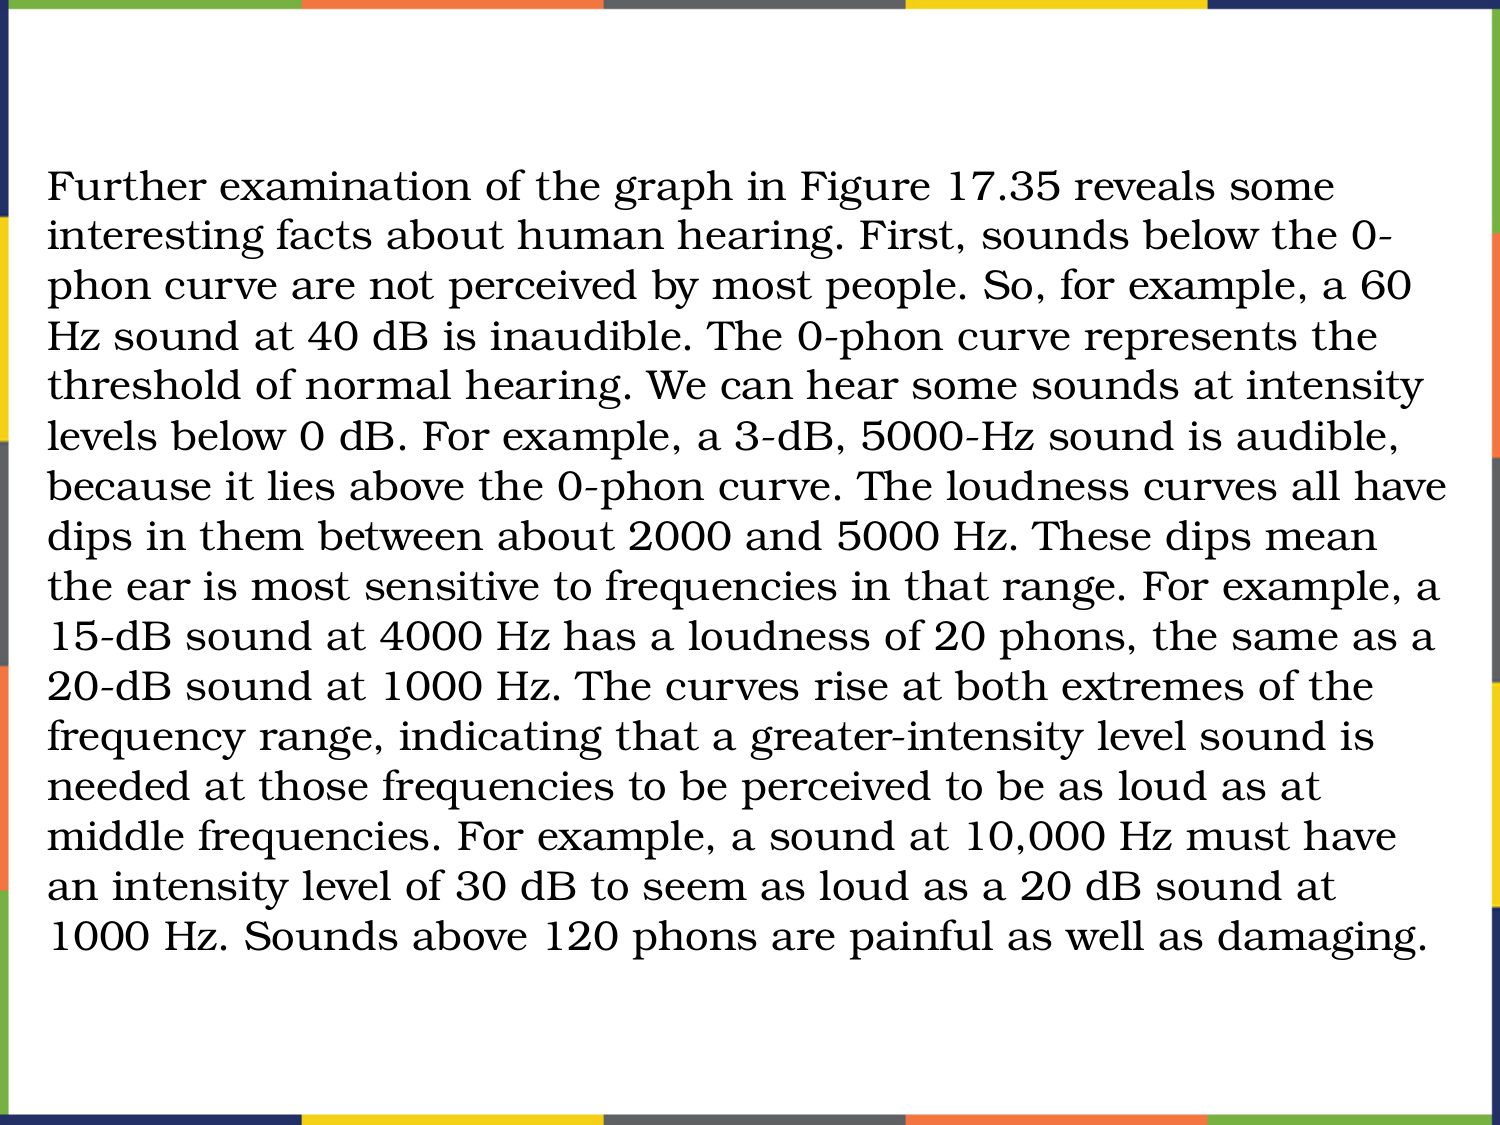

Further examination of the graph in Figure 17.35 reveals some interesting facts about human hearing. First, sounds below the 0-phon curve are not perceived by most people. So, for example, a 60 Hz sound at 40 dB is inaudible. The 0-phon curve represents the threshold of normal hearing. We can hear some sounds at intensity levels below 0 dB. For example, a 3-dB, 5000-Hz sound is audible, because it lies above the 0-phon curve. The loudness curves all have dips in them between about 2000 and 5000 Hz. These dips mean the ear is most sensitive to frequencies in that range. For example, a 15-dB sound at 4000 Hz has a loudness of 20 phons, the same as a 20-dB sound at 1000 Hz. The curves rise at both extremes of the frequency range, indicating that a greater-intensity level sound is needed at those frequencies to be perceived to be as loud as at middle frequencies. For example, a sound at 10,000 Hz must have an intensity level of 30 dB to seem as loud as a 20 dB sound at 1000 Hz. Sounds above 120 phons are painful as well as damaging.